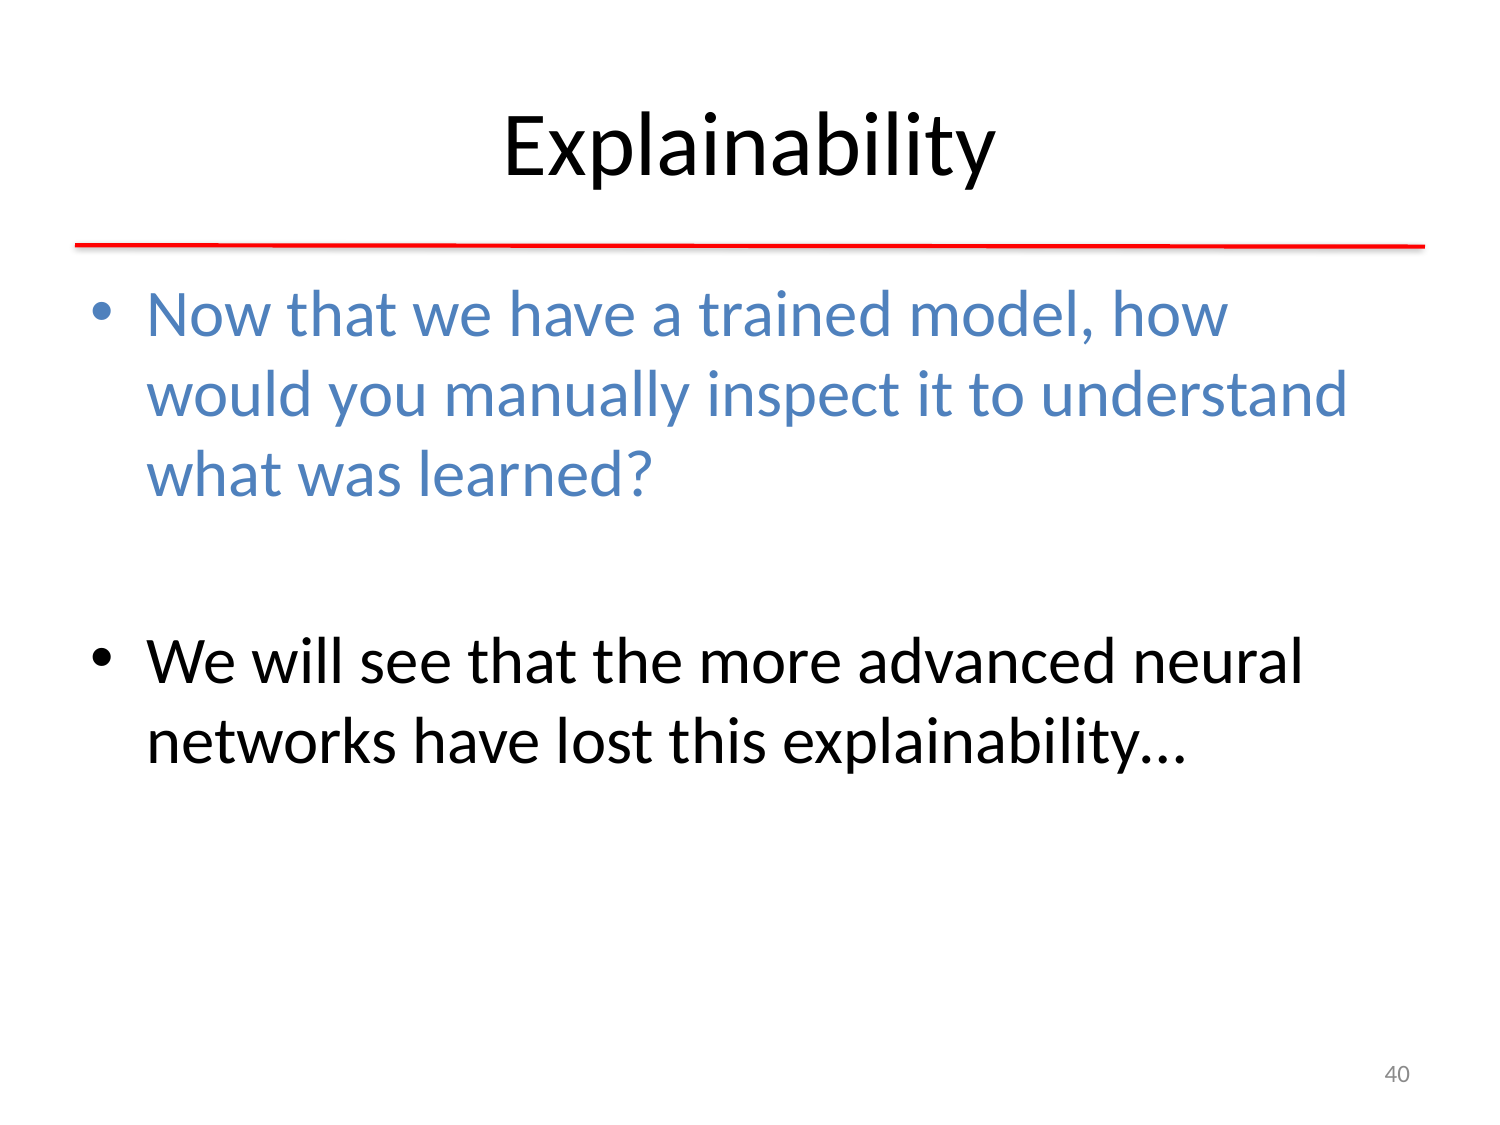

# Explainability
Now that we have a trained model, how would you manually inspect it to understand what was learned?

We will see that the more advanced neural networks have lost this explainability…
40